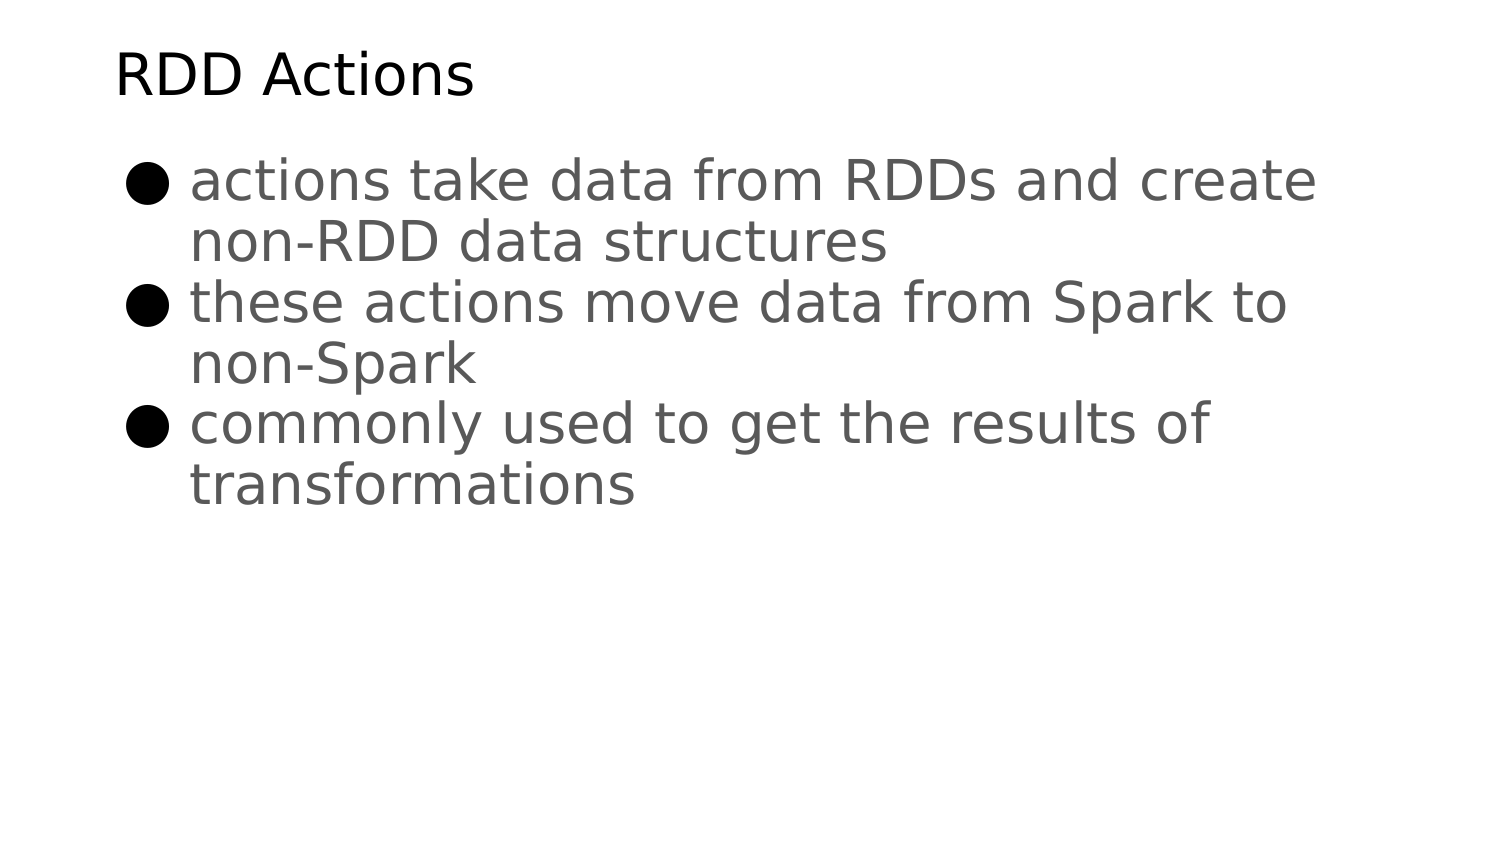

# RDD Actions
actions take data from RDDs and create non-RDD data structures
these actions move data from Spark to non-Spark
commonly used to get the results of transformations